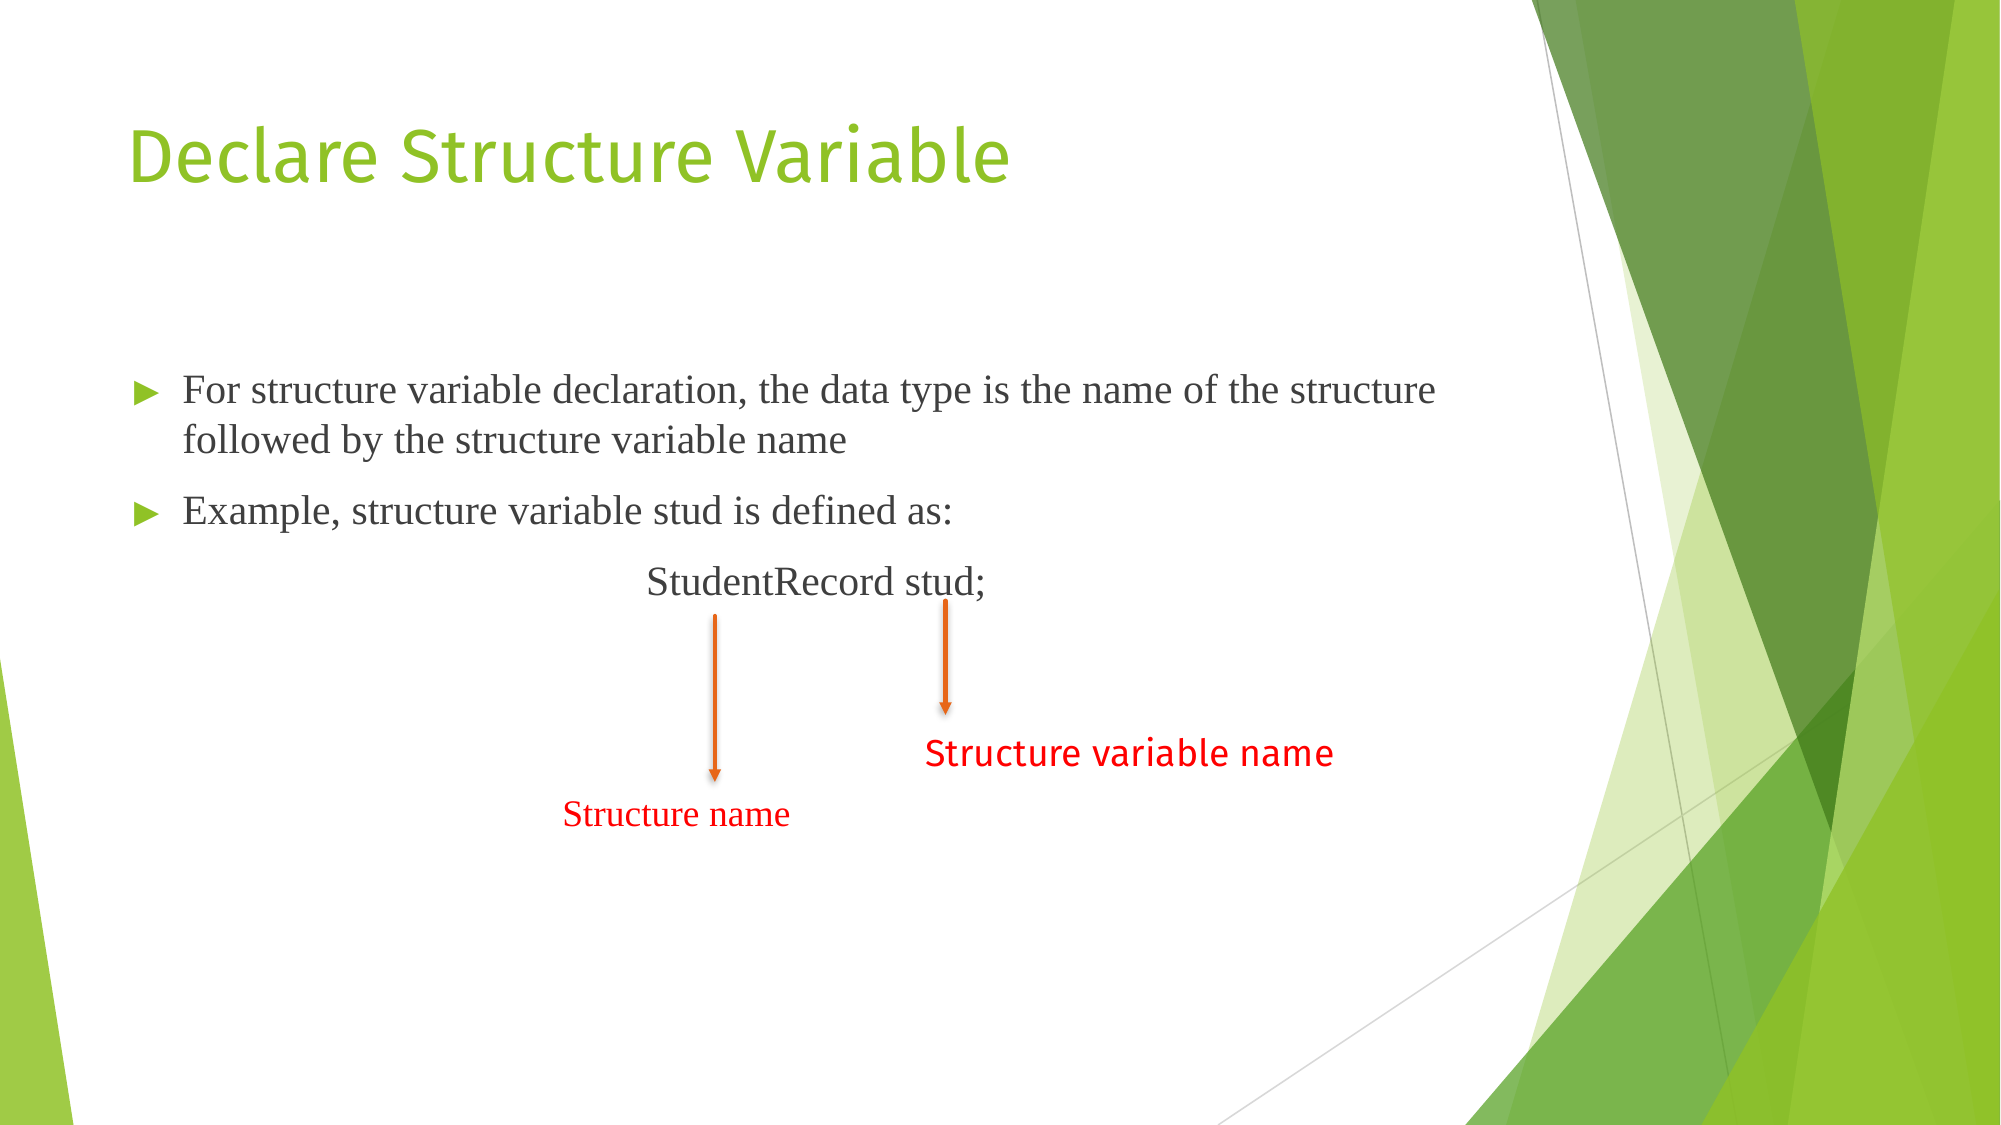

# Declare Structure Variable
For structure variable declaration, the data type is the name of the structure followed by the structure variable name
Example, structure variable stud is defined as:
StudentRecord stud;
Structure variable name
Structure name